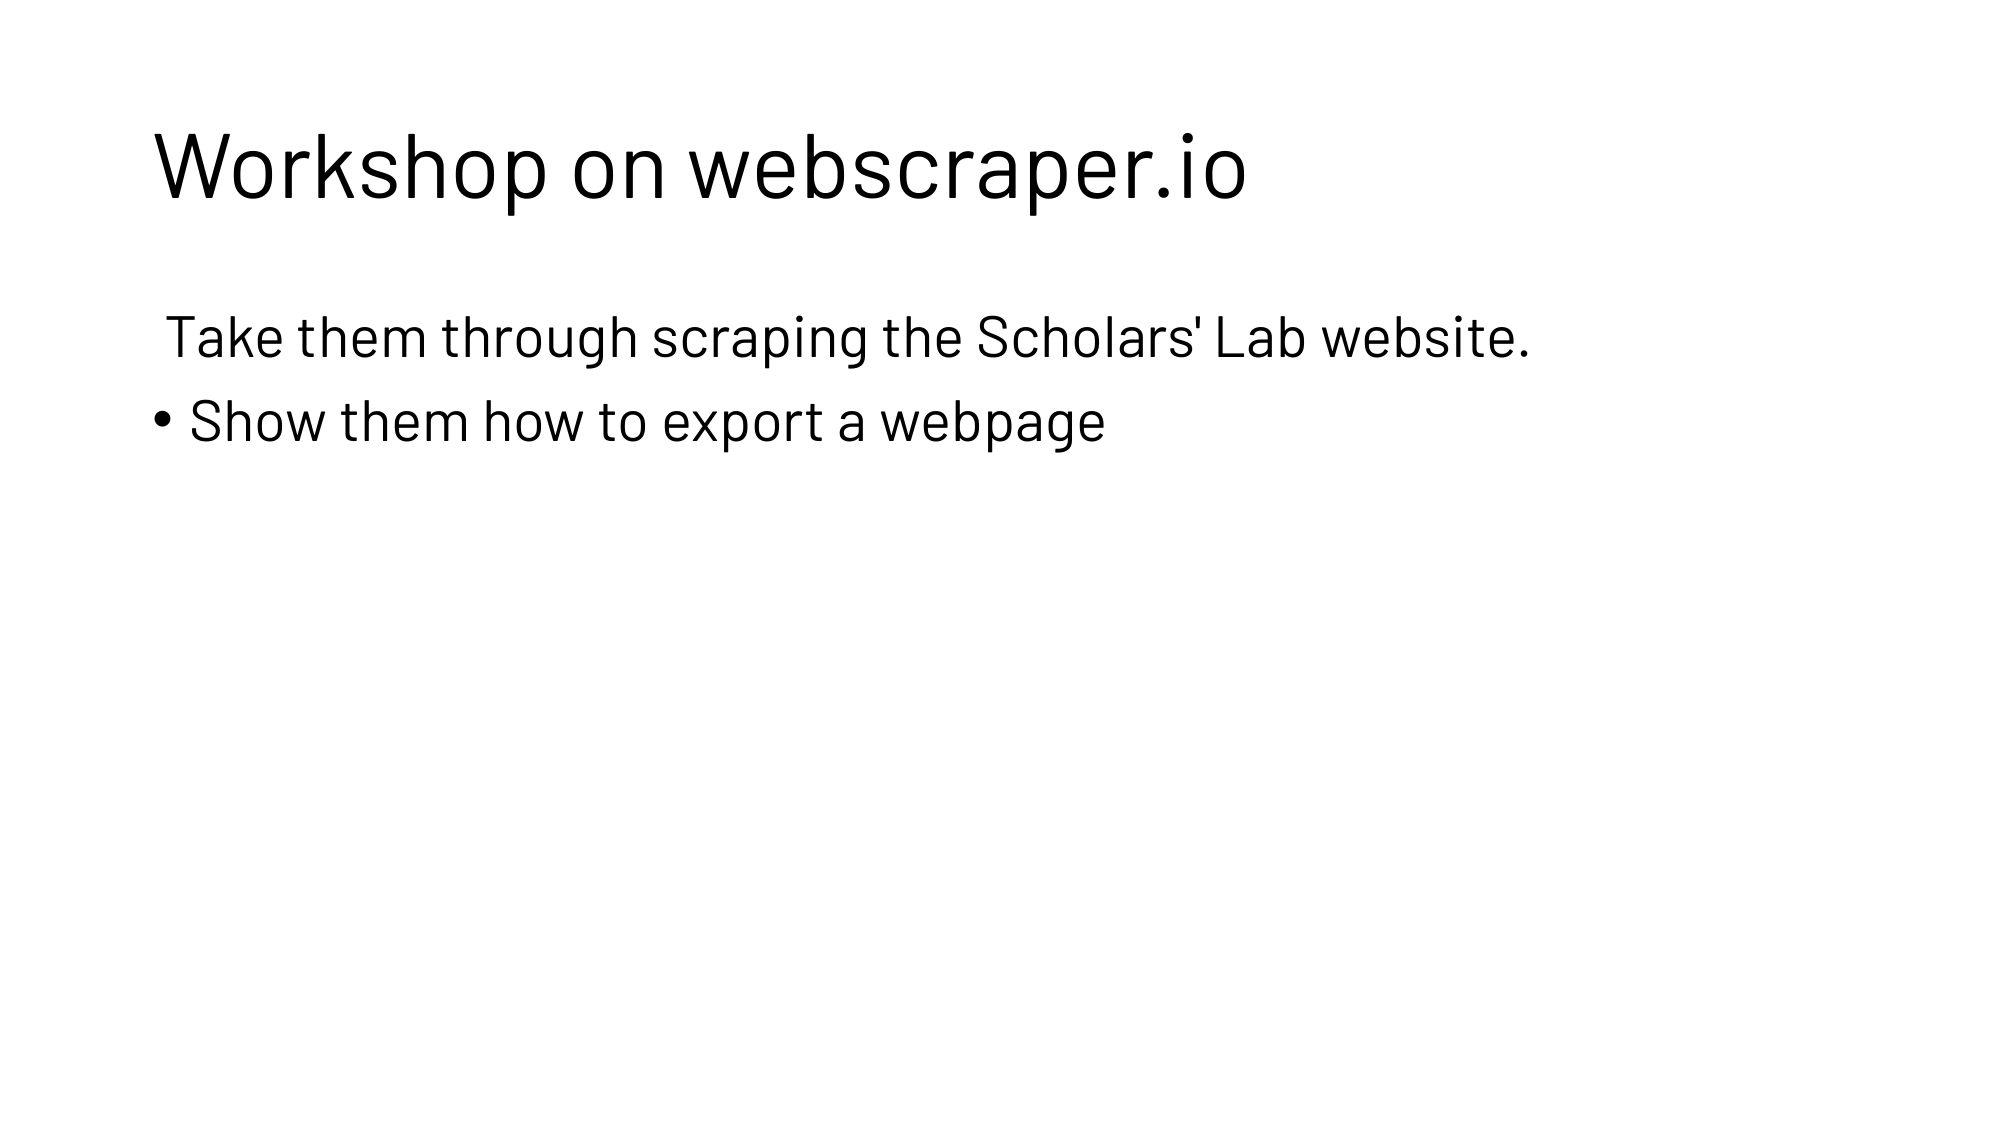

# Workshop on webscraper.io
 Take them through scraping the Scholars' Lab website.
Show them how to export a webpage